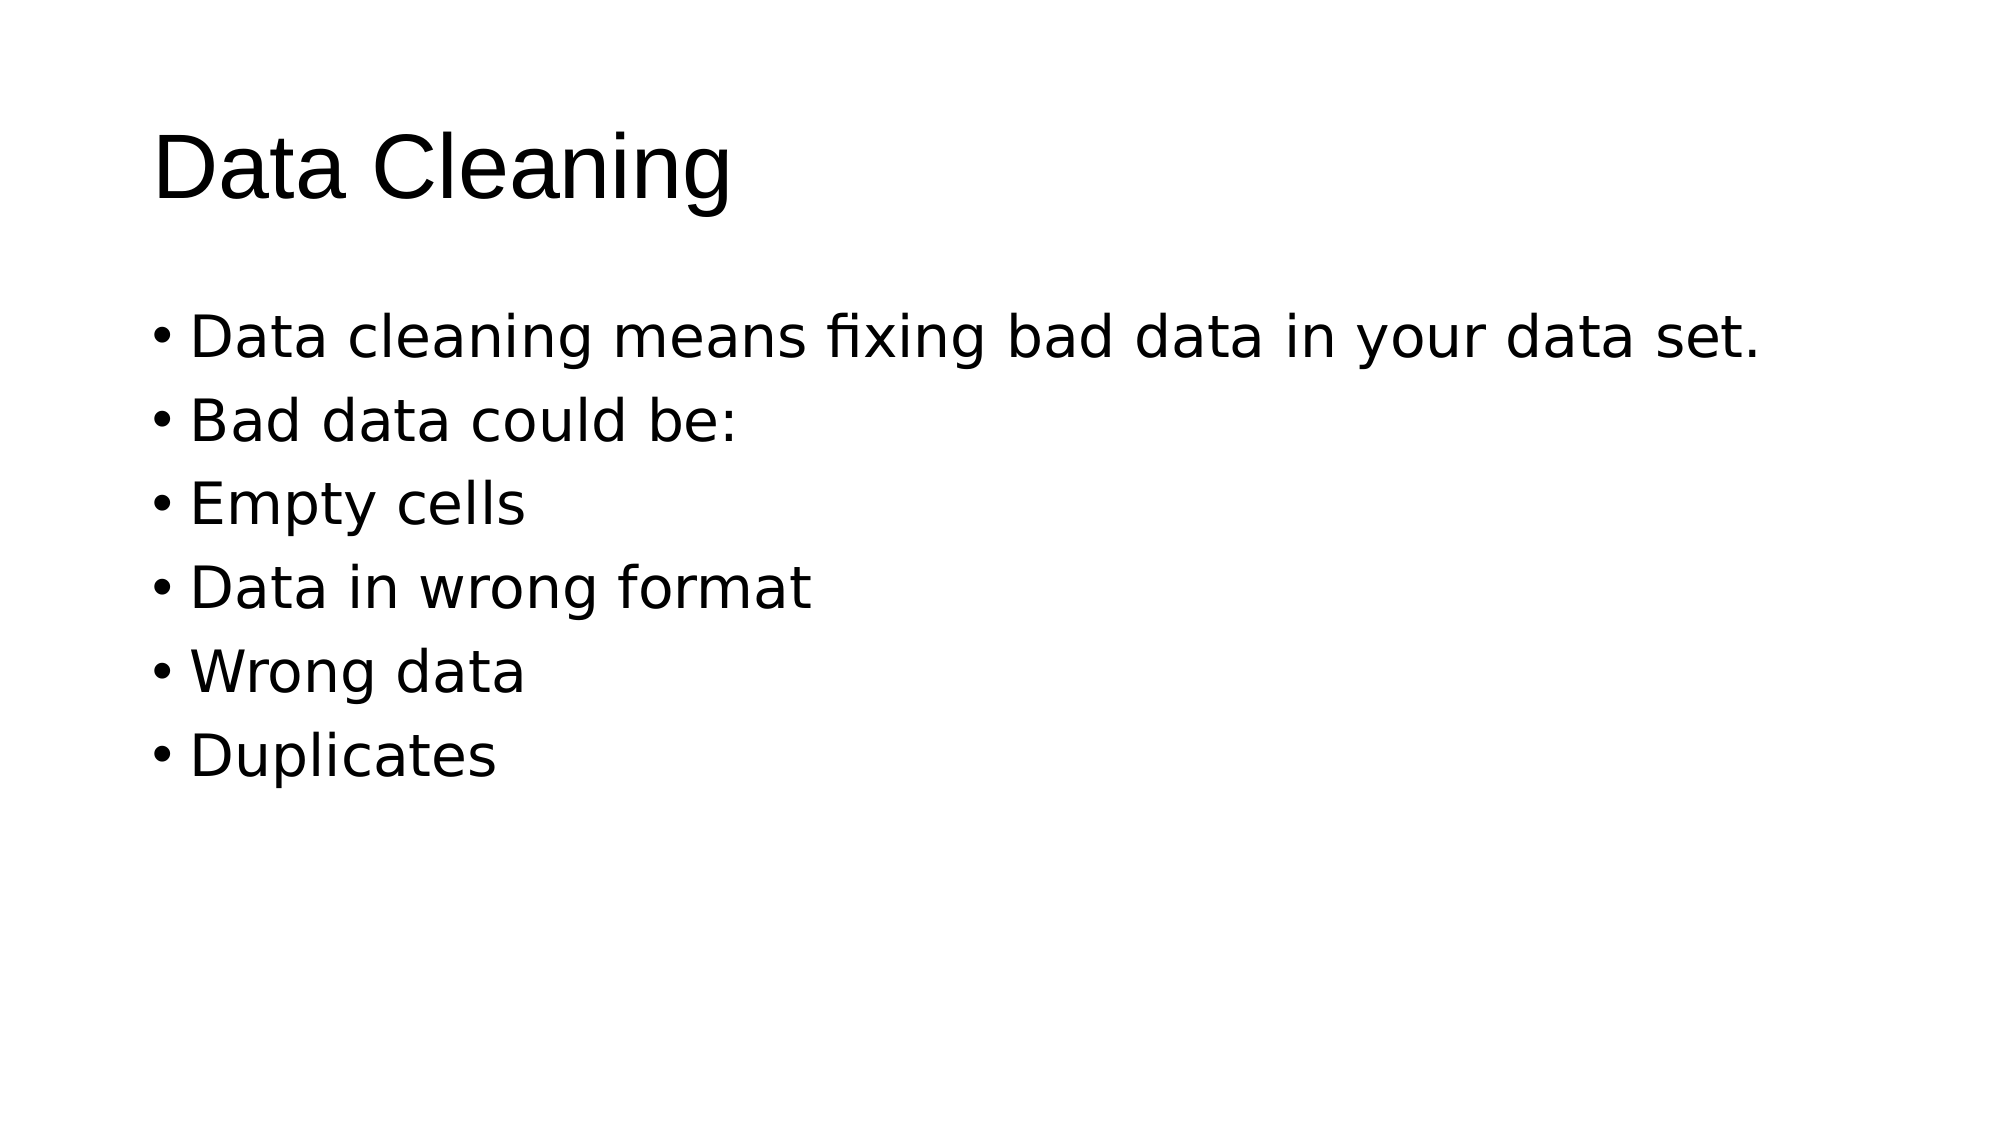

# Data Cleaning
Data cleaning means fixing bad data in your data set.
Bad data could be:
Empty cells
Data in wrong format
Wrong data
Duplicates